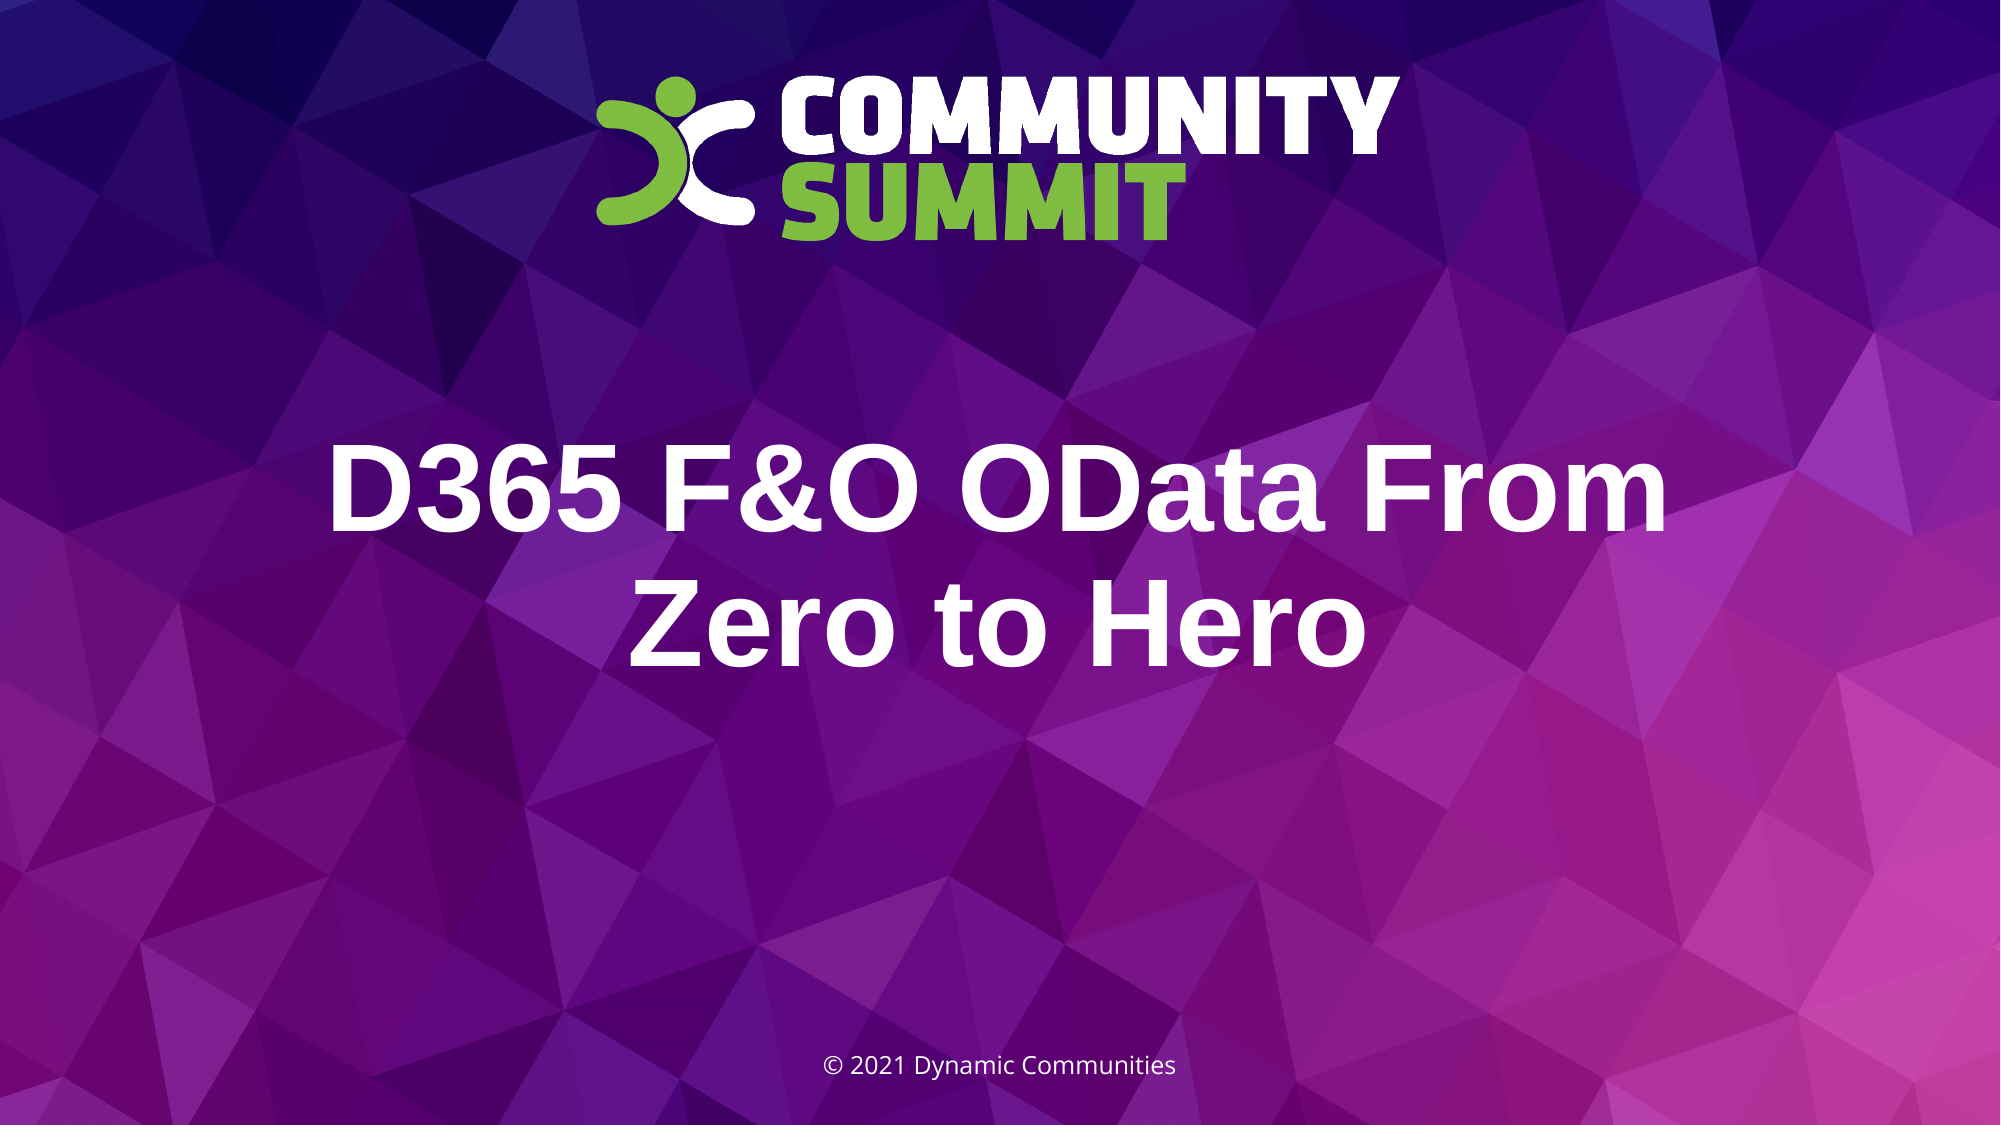

# D365 F&O OData From Zero to Hero